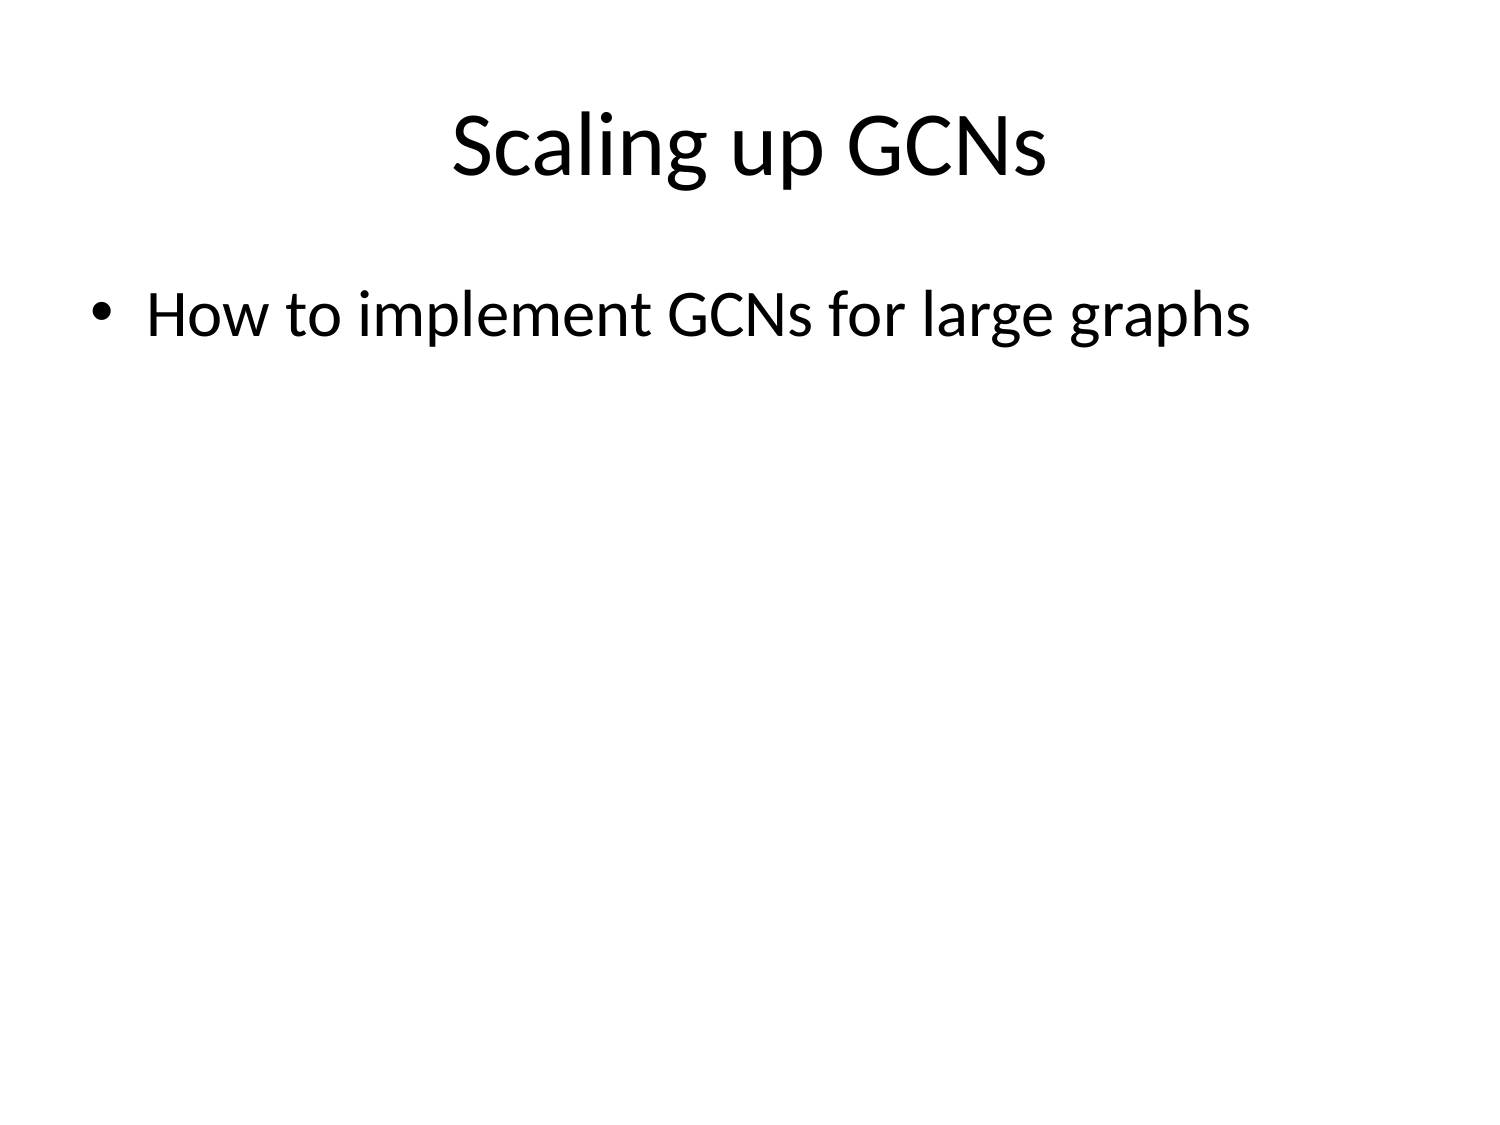

# Scaling up GCNs
How to implement GCNs for large graphs